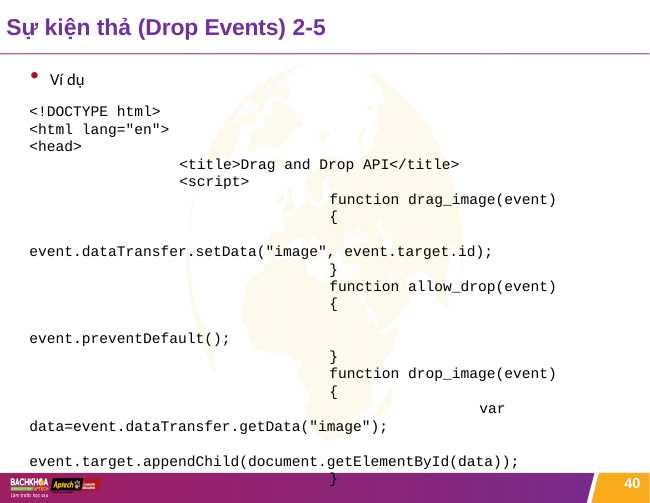

# Sự kiện thả (Drop Events) 2-5
Ví dụ
<!DOCTYPE html>
<html lang="en">
<head>
	<title>Drag and Drop API</title>
	<script>
		function drag_image(event)
		{
			event.dataTransfer.setData("image", event.target.id);
		}
		function allow_drop(event)
		{
			event.preventDefault();
		}
		function drop_image(event)
		{
			var data=event.dataTransfer.getData("image");
			event.target.appendChild(document.getElementById(data));
		}
40